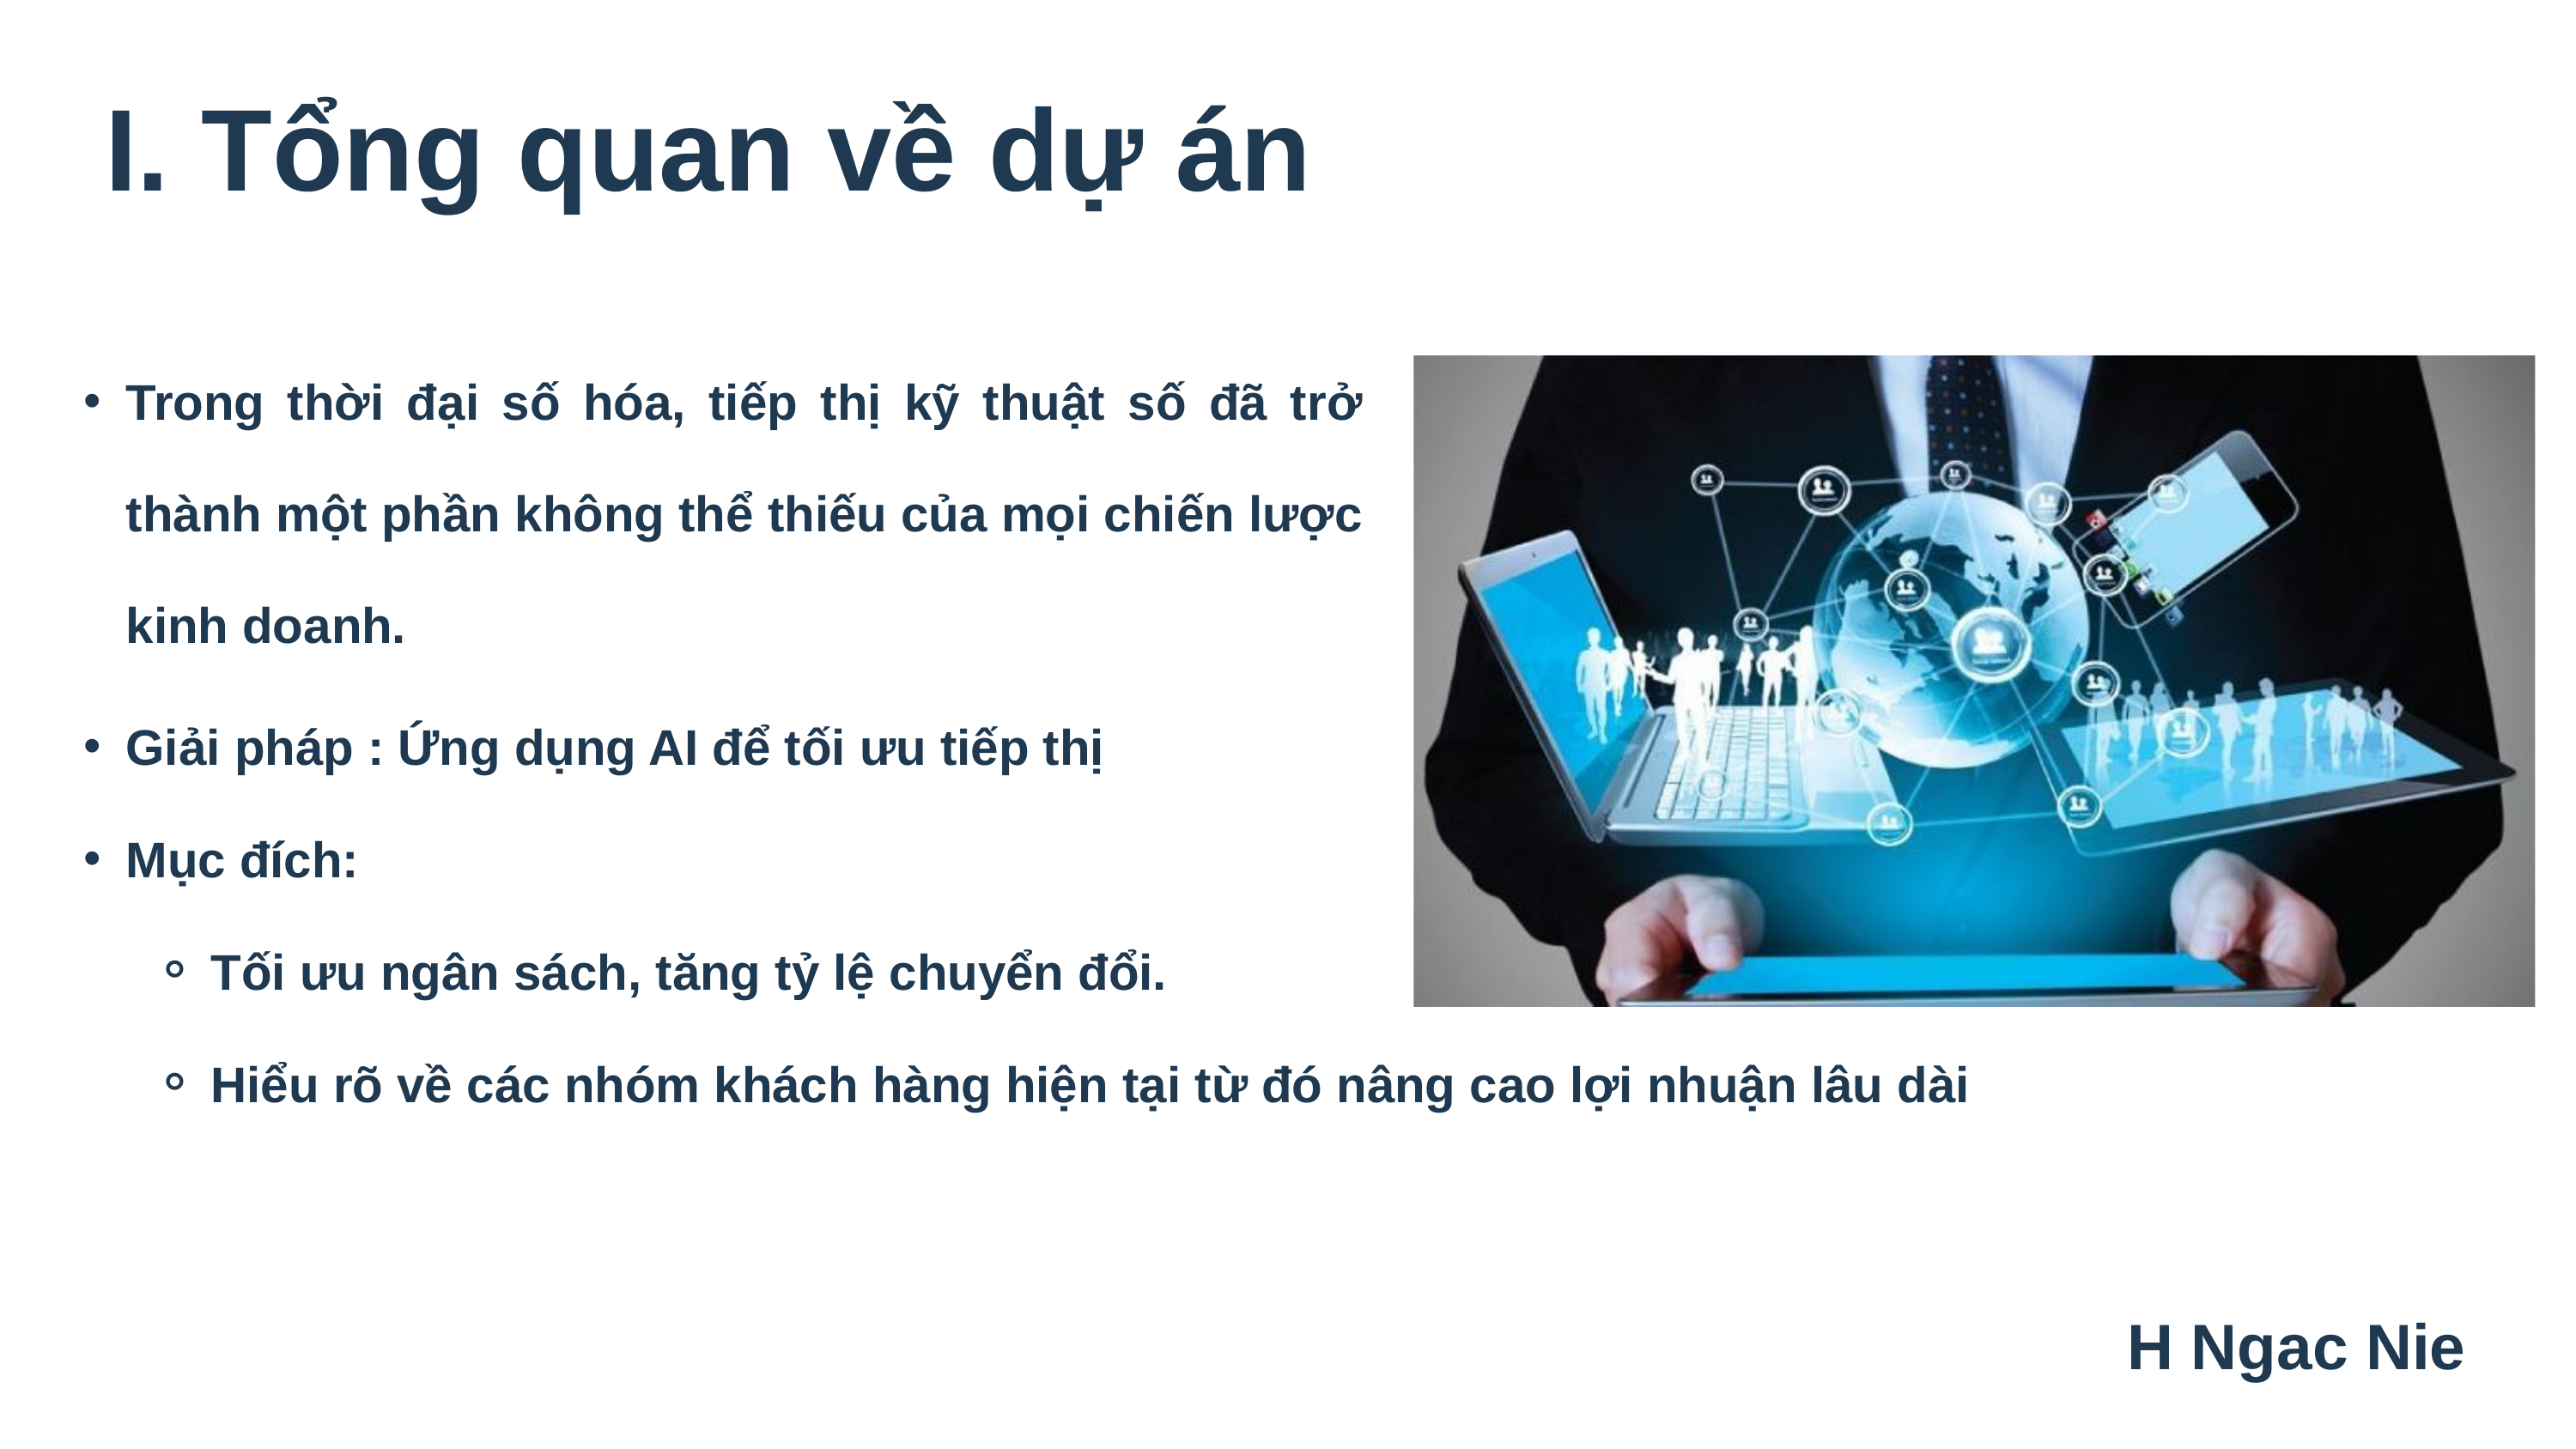

I. Tổng quan về dự án
Trong thời đại số hóa, tiếp thị kỹ thuật số đã trở thành một phần không thể thiếu của mọi chiến lược kinh doanh.

Giải pháp : Ứng dụng AI để tối ưu tiếp thị
Mục đích:
Tối ưu ngân sách, tăng tỷ lệ chuyển đổi.
Hiểu rõ về các nhóm khách hàng hiện tại từ đó nâng cao lợi nhuận lâu dài

H Ngac Nie